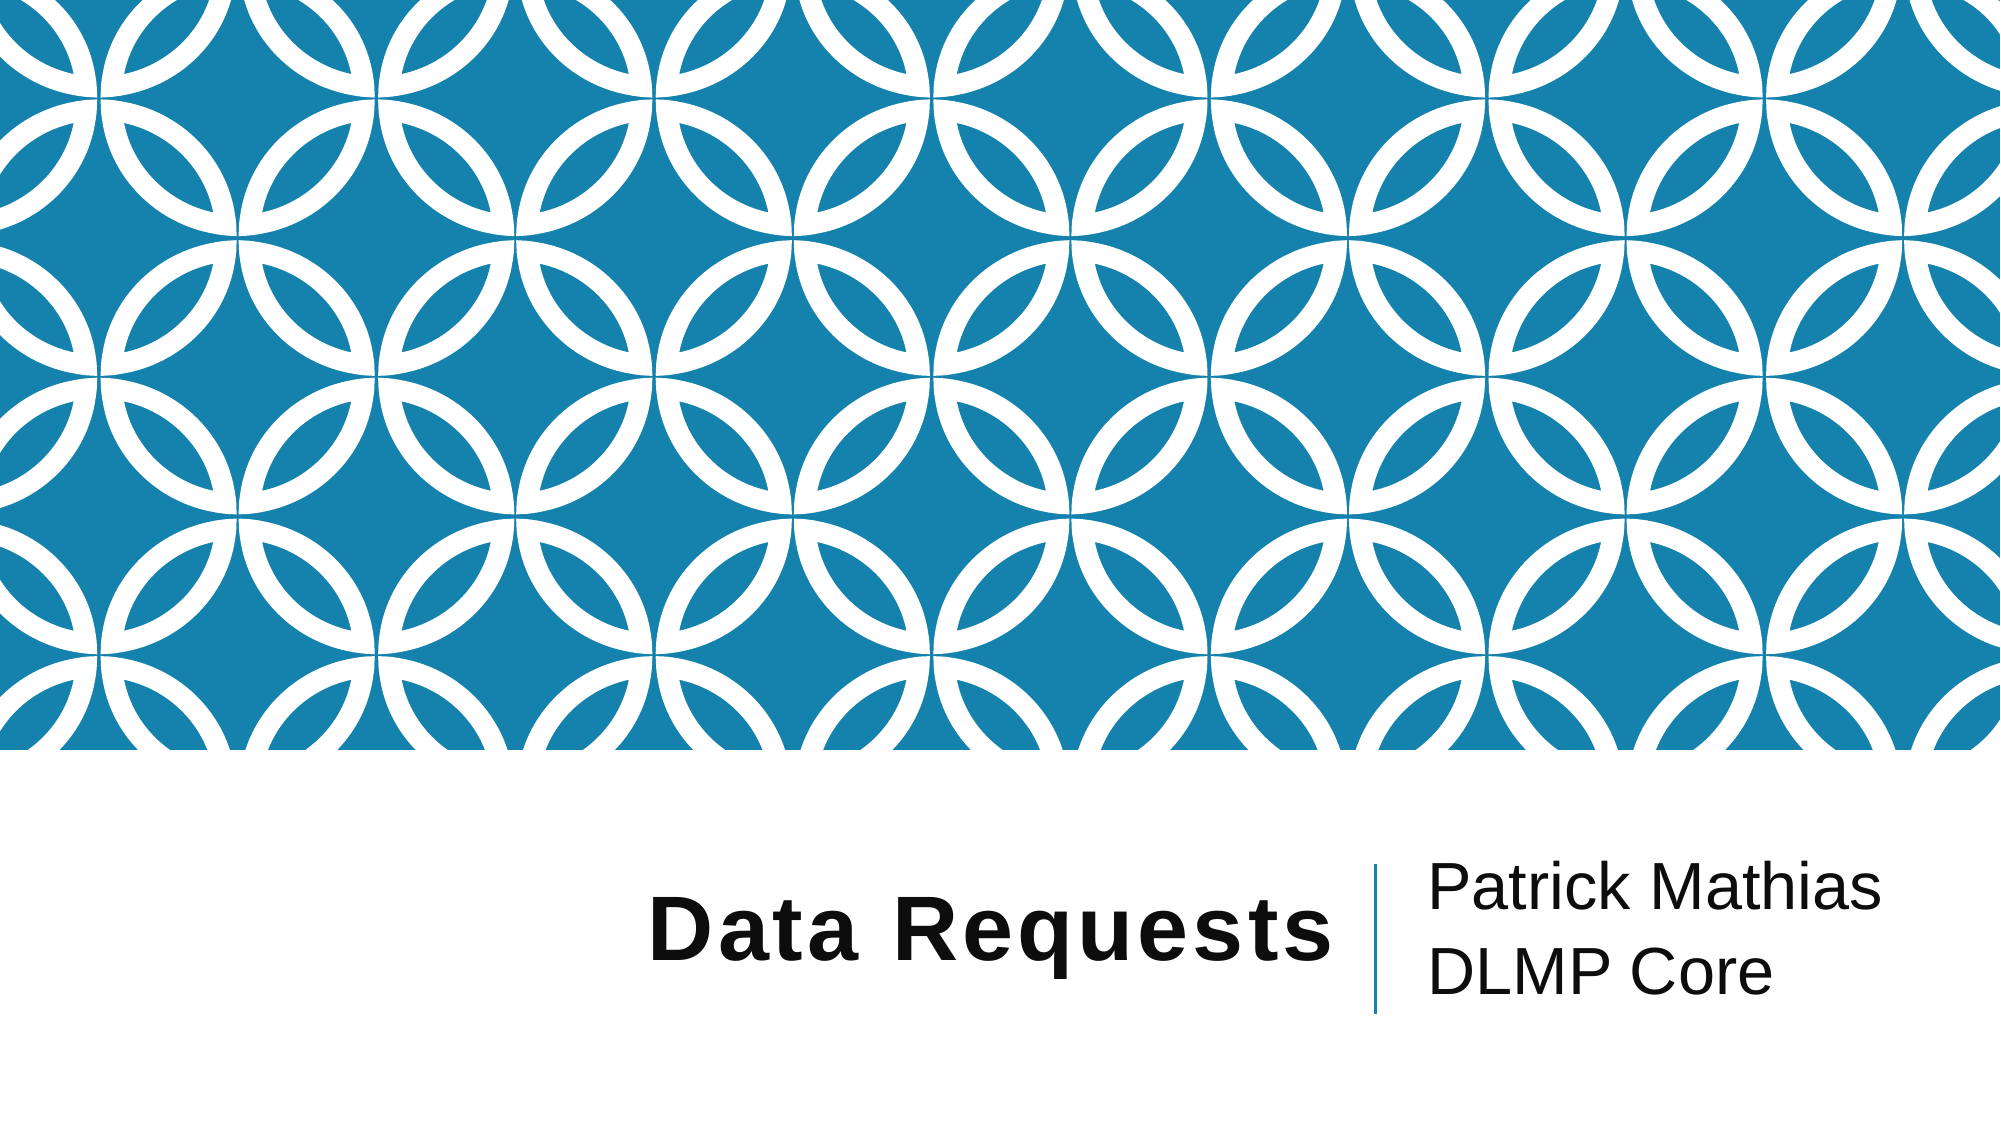

Patrick Mathias
DLMP Core
# Data Requests